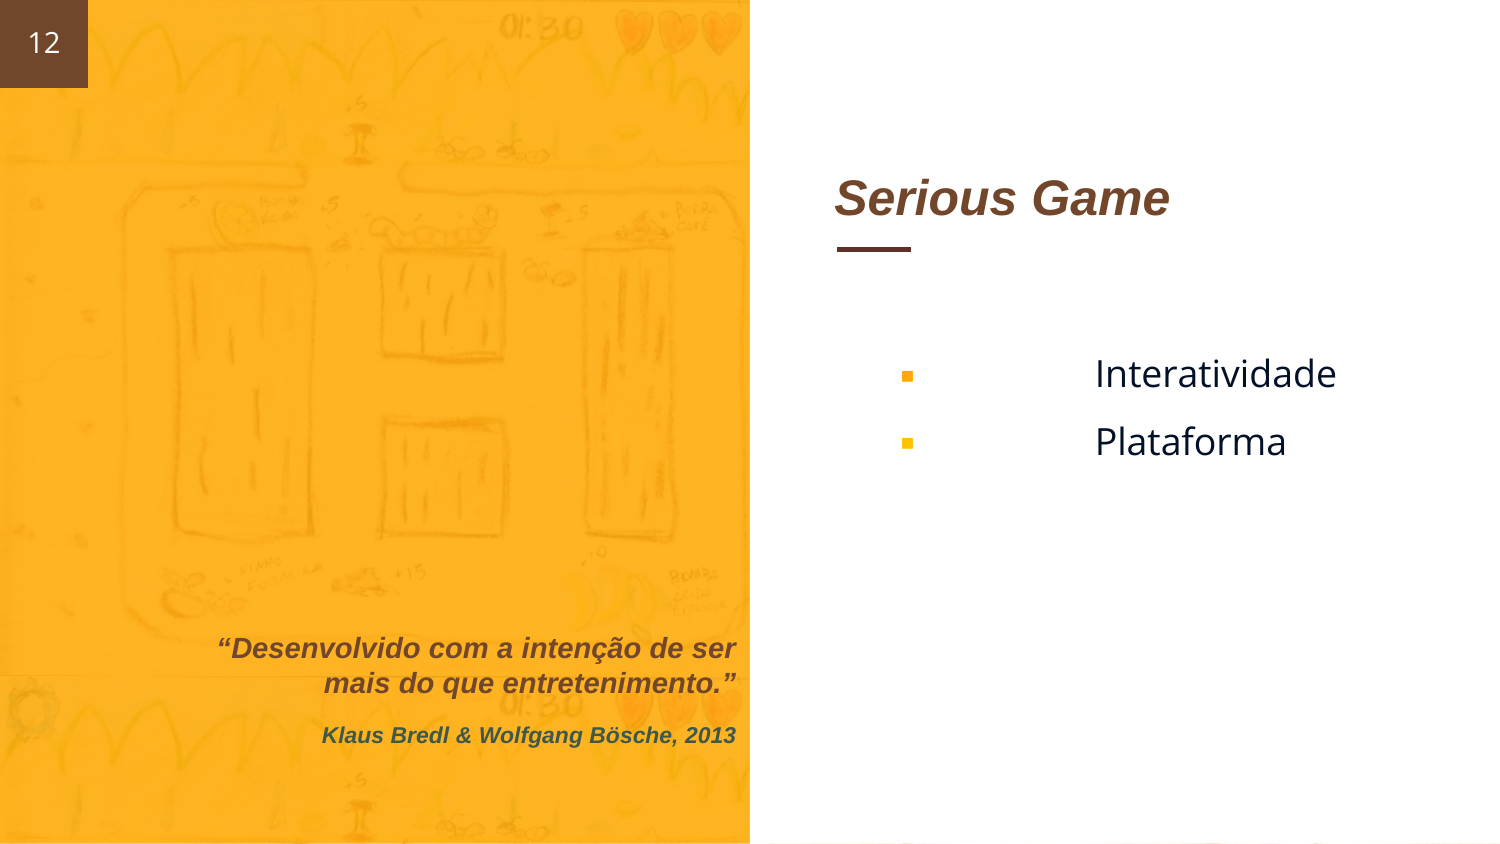

12
# Serious Game
	Interatividade
	Plataforma

“Desenvolvido com a intenção de ser mais do que entretenimento.”
Klaus Bredl & Wolfgang Bösche, 2013